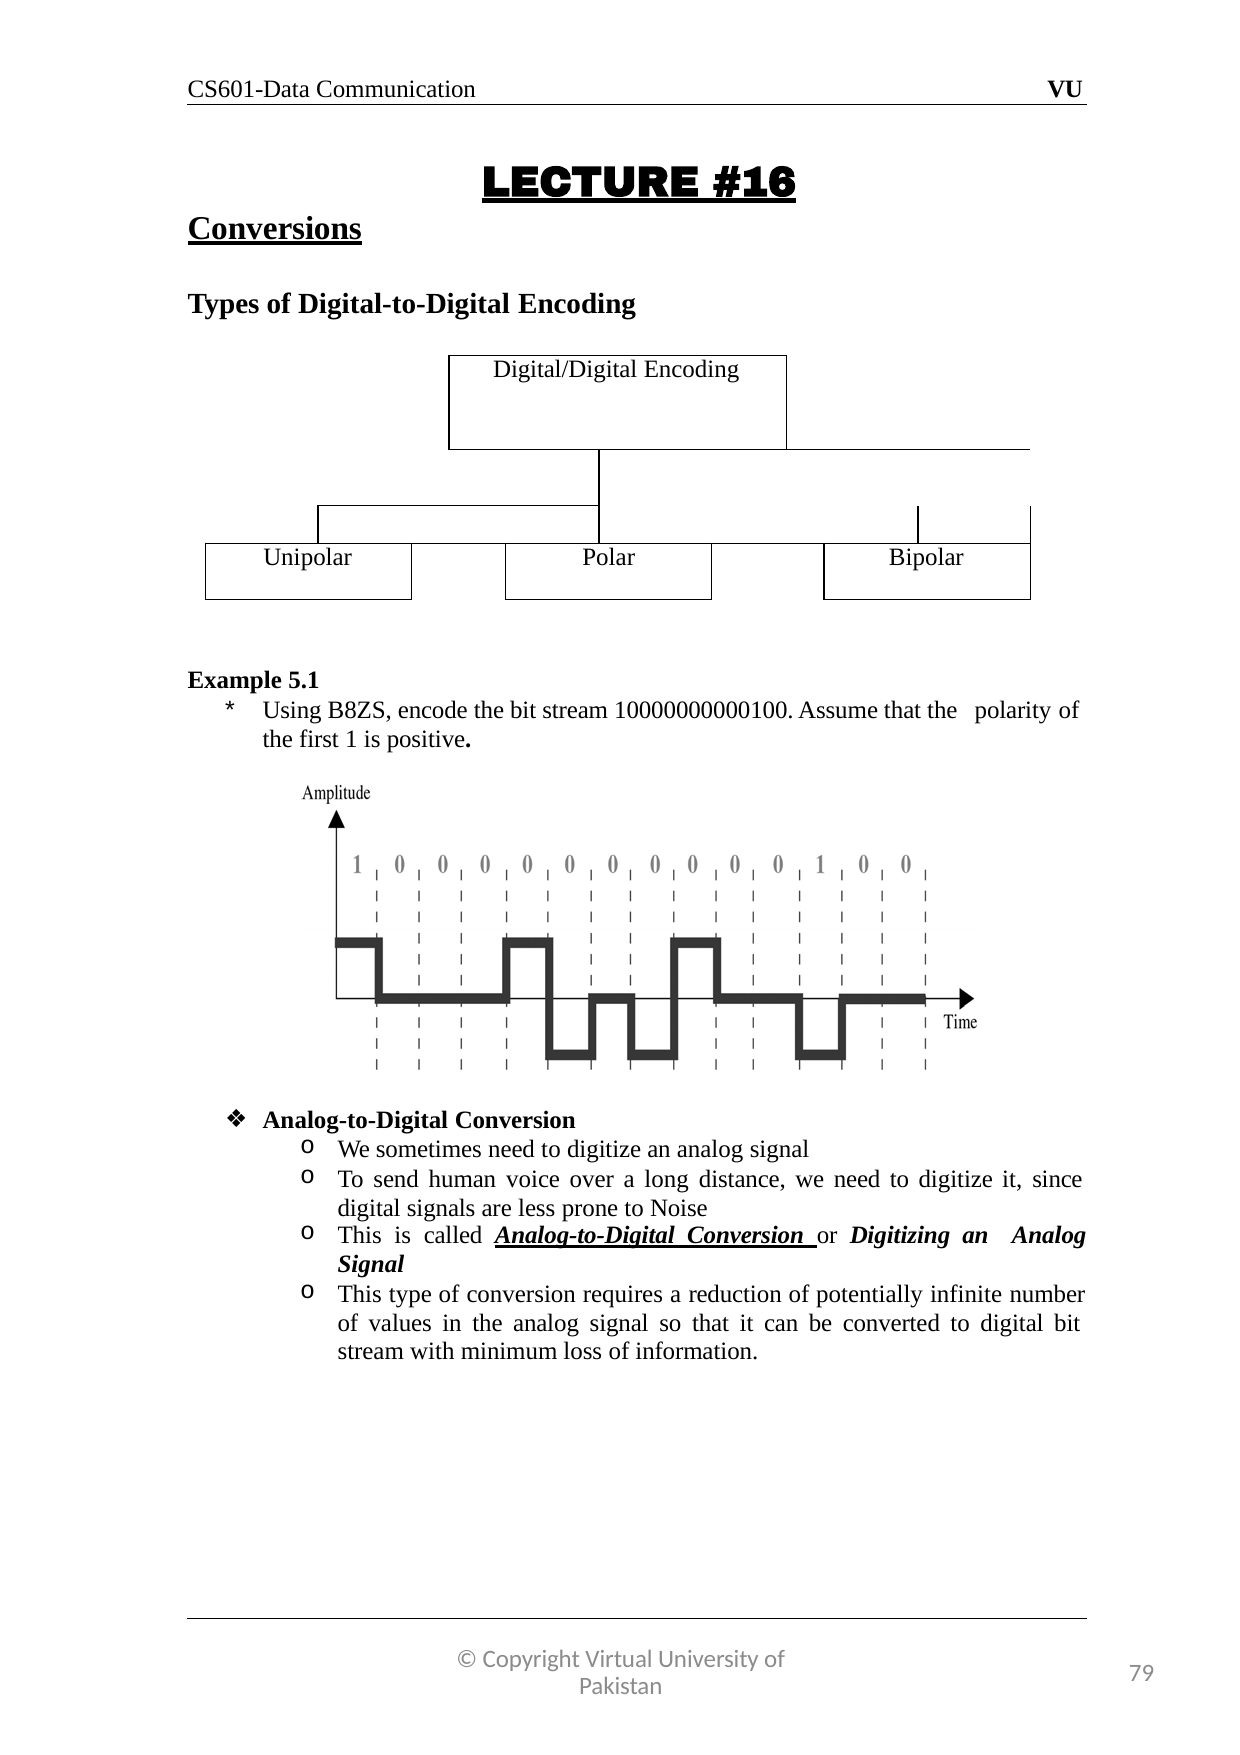

CS601-Data Communication
VU

LECTURE #16
Conversions

Types of Digital-to-Digital Encoding
|  |  |  | Digital/Digital Encoding |  |  |  |  |  |  |
| --- | --- | --- | --- | --- | --- | --- | --- | --- | --- |
|  |  |  |  |  |  |  |  |  |  |
|  |  |  |  |  |  |  |  |  |  |
| Unipolar |  |  |  | Polar |  |  |  | Bipolar |  |
Example 5.1
*	Using B8ZS, encode the bit stream 10000000000100. Assume that the  polarity of  the first 1 is positive.

Analog-to-Digital Conversion
We sometimes need to digitize an analog signal
To send human voice over a long distance, we need to digitize it, since  digital signals are less prone to Noise
This  is  called  Analog-to-Digital  Conversion  or  Digitizing  an   Analog
Signal
This type of conversion requires a reduction of potentially infinite number  of values in the analog signal so that it can be converted to digital bit  stream with minimum loss of information.

© Copyright Virtual University of Pakistan
79